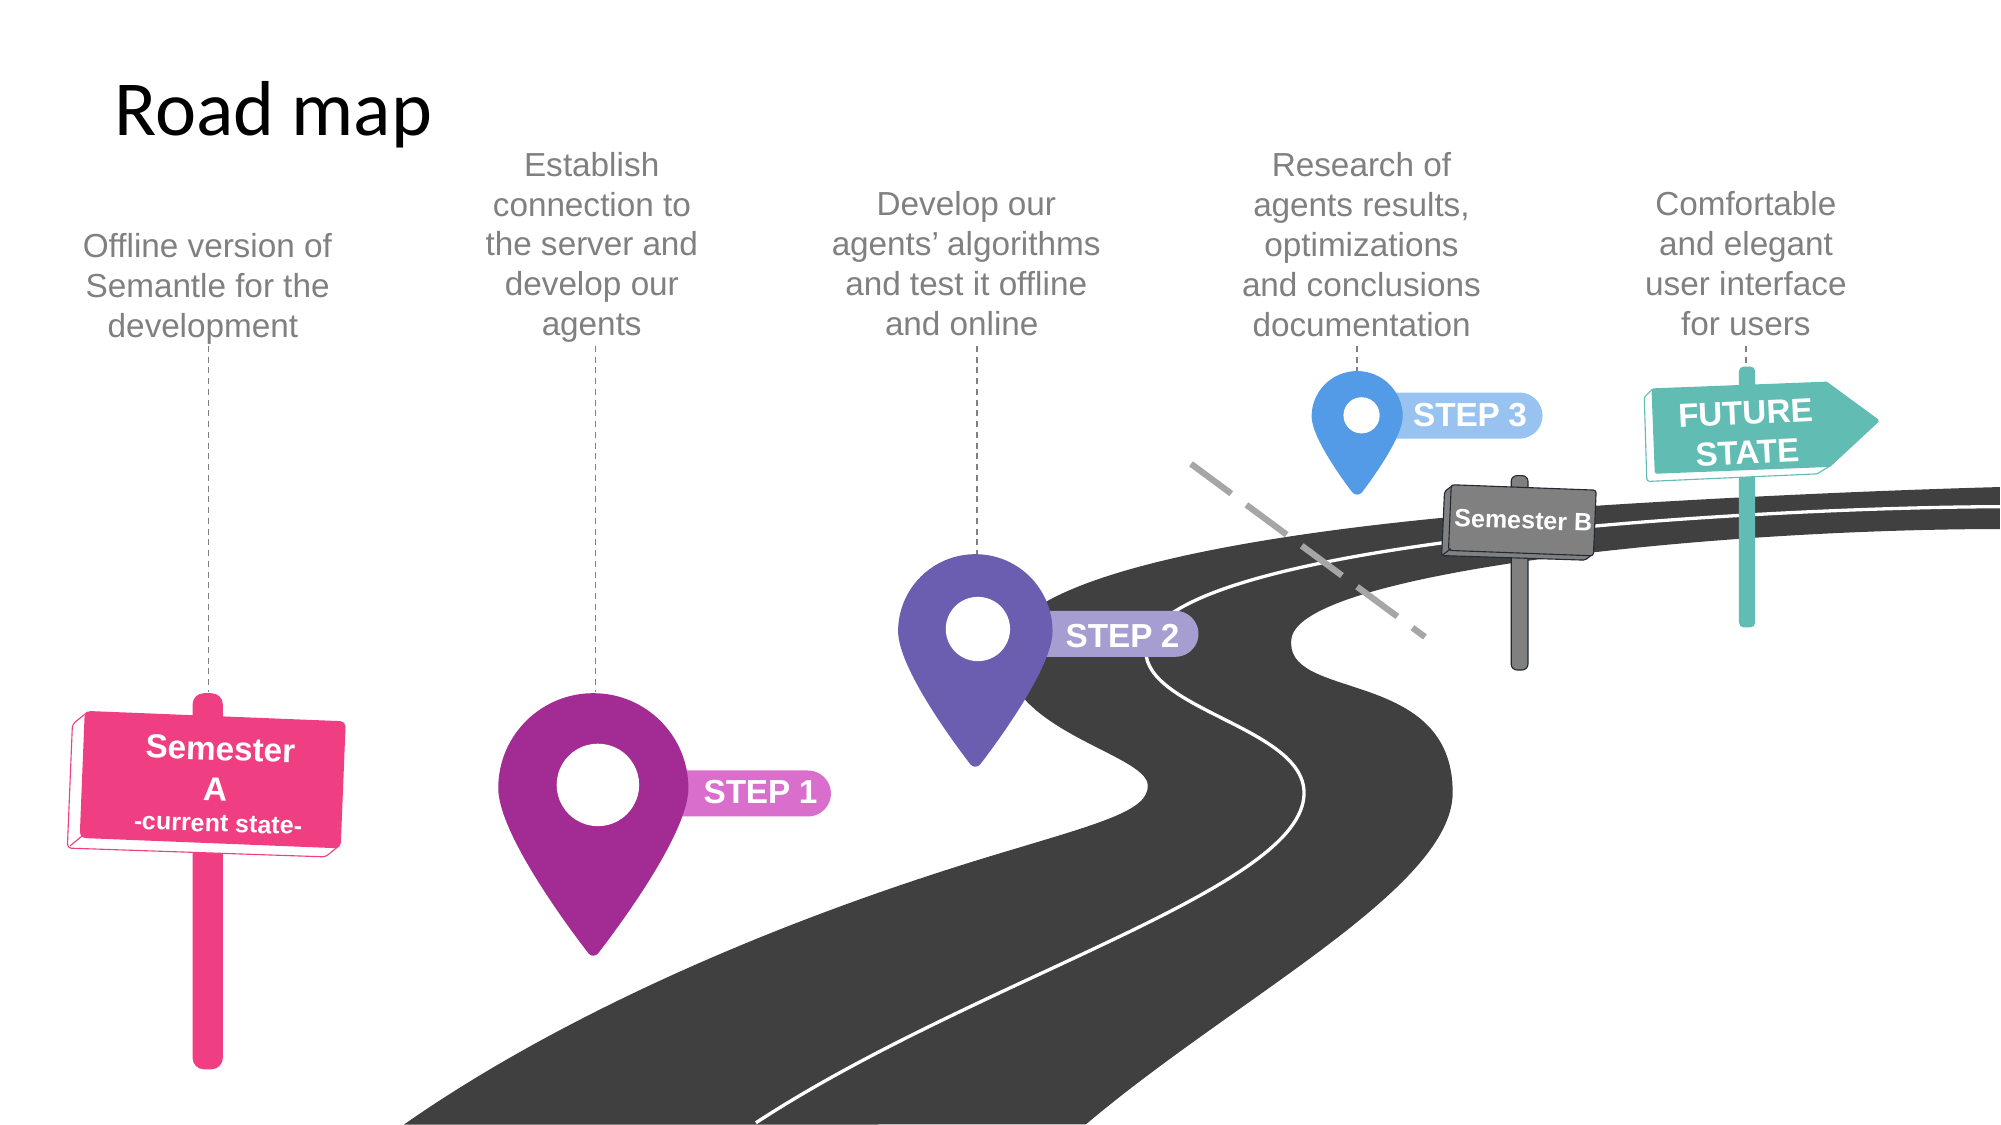

# Road map
Establish connection to the server and develop our agents
Research of agents results, optimizations and conclusions documentation
Develop our agents’ algorithms and test it offline and online
Comfortable and elegant user interface for users
Offline version of Semantle for the development

FUTURE STATE

STEP 3

Semester B

STEP 2

Semester A
-current state-

STEP 1